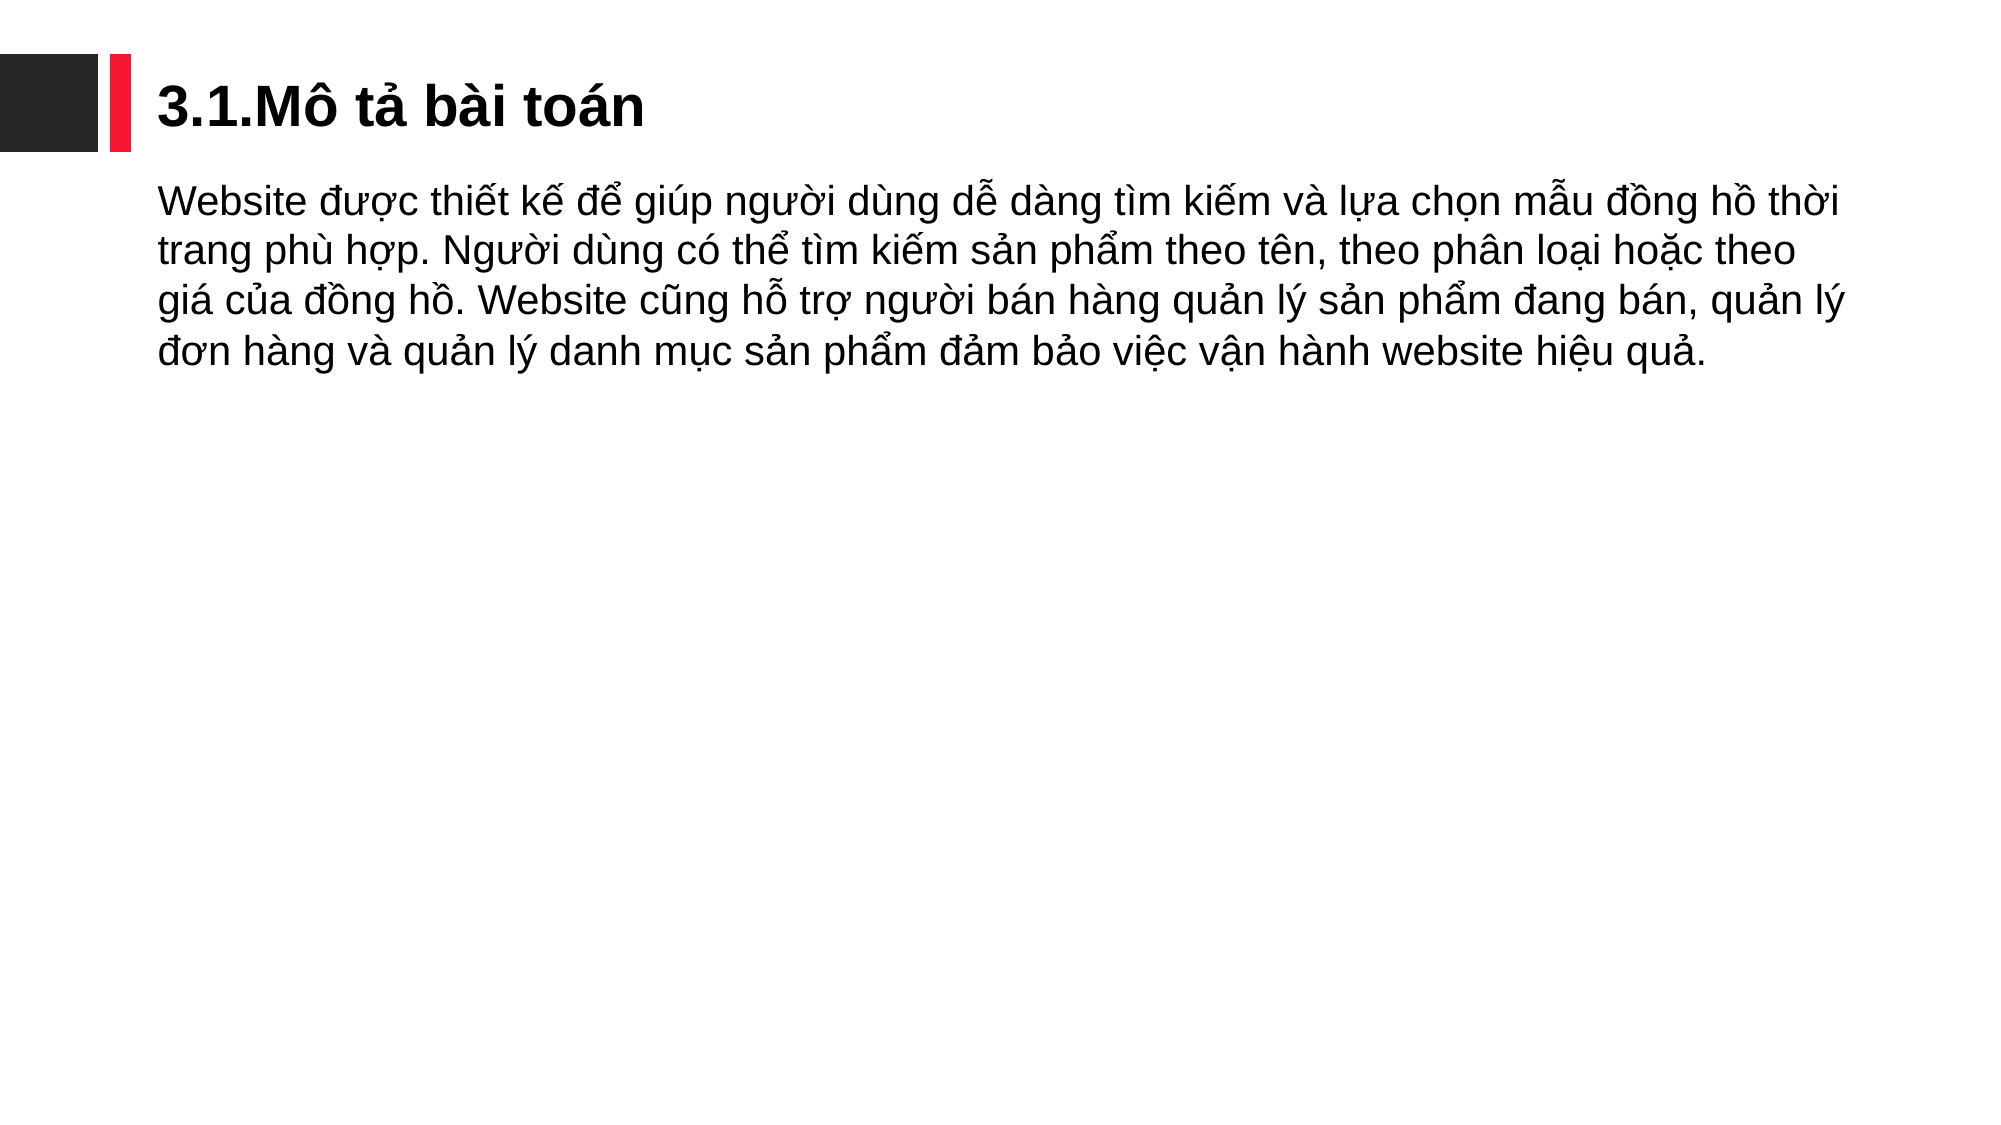

3.1.Mô tả bài toán
Website được thiết kế để giúp người dùng dễ dàng tìm kiếm và lựa chọn mẫu đồng hồ thời trang phù hợp. Người dùng có thể tìm kiếm sản phẩm theo tên, theo phân loại hoặc theo giá của đồng hồ. Website cũng hỗ trợ người bán hàng quản lý sản phẩm đang bán, quản lý đơn hàng và quản lý danh mục sản phẩm đảm bảo việc vận hành website hiệu quả.